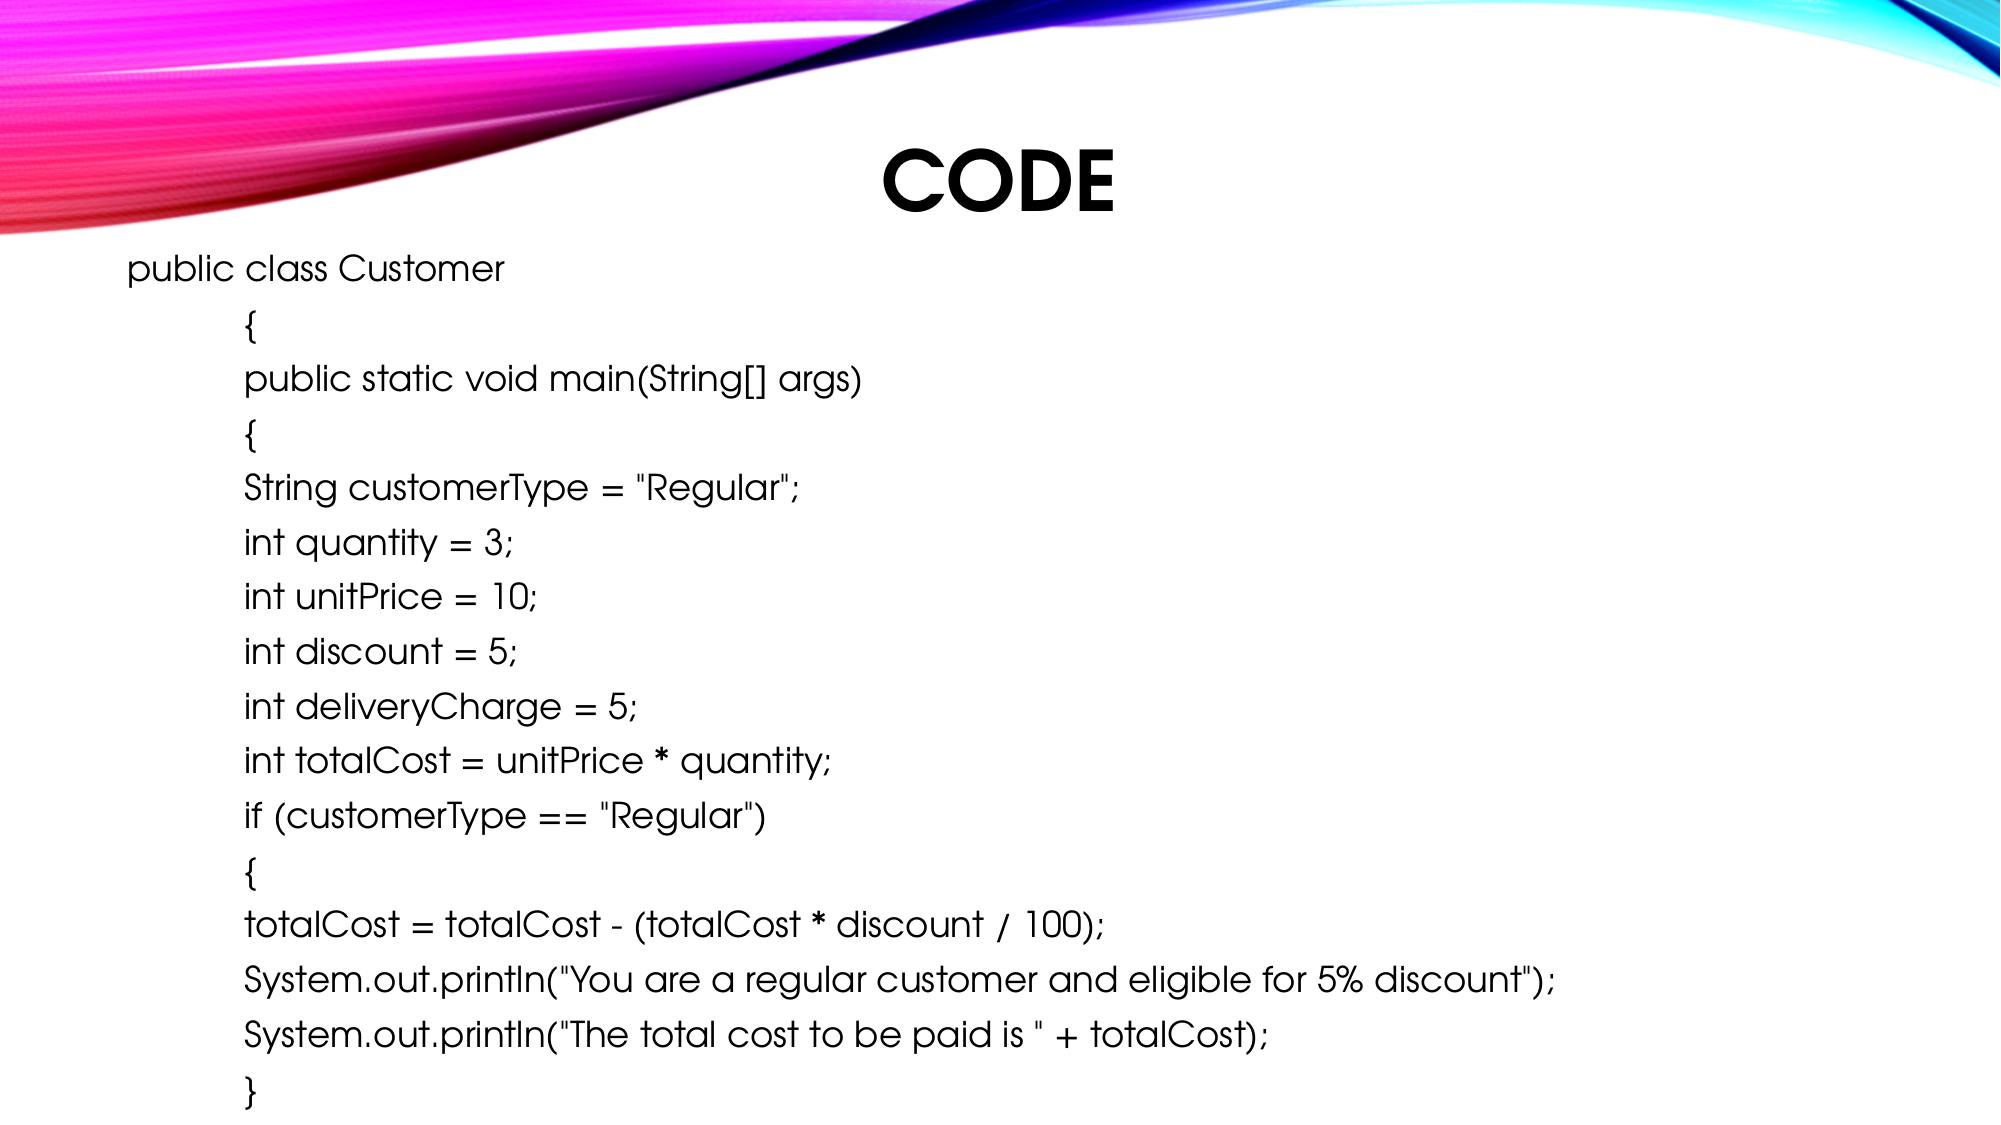

# CODE
public class Customer
	{
	public static void main(String[] args)
	{
		String customerType = "Regular";
		int quantity = 3;
		int unitPrice = 10;
		int discount = 5;
		int deliveryCharge = 5;
		int totalCost = unitPrice * quantity;
		if (customerType == "Regular")
 		{
			totalCost = totalCost - (totalCost * discount / 100);
			System.out.println("You are a regular customer and eligible for 5% discount");
			System.out.println("The total cost to be paid is " + totalCost);
		}